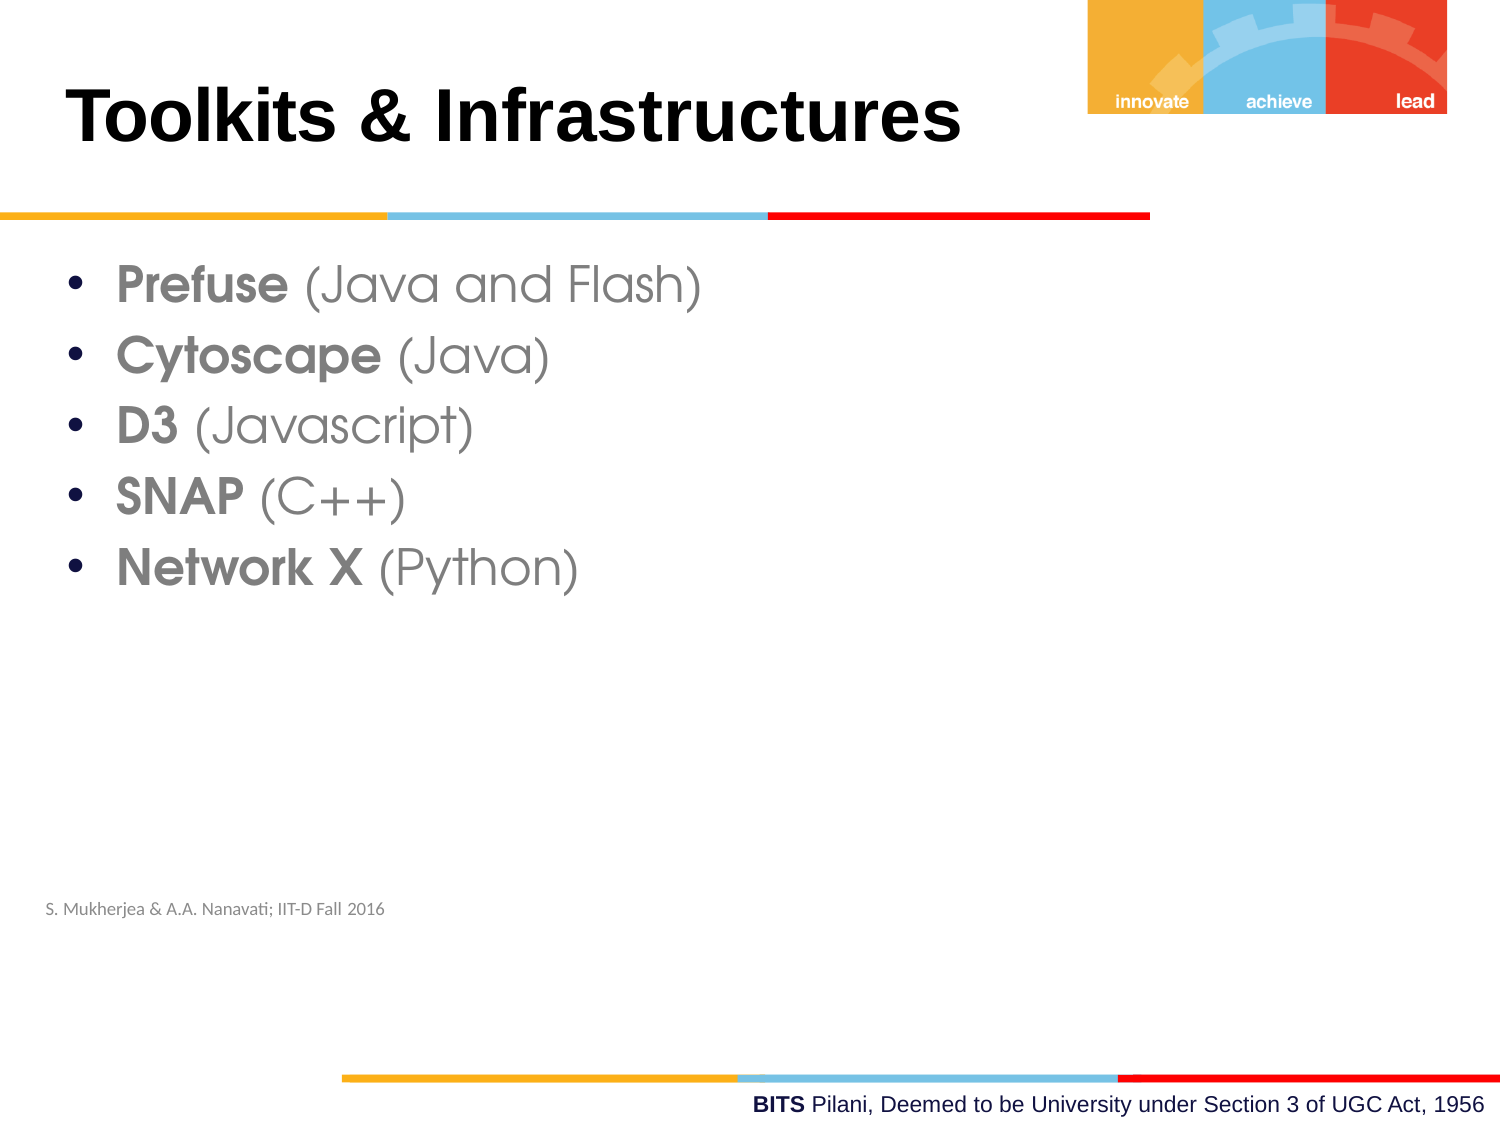

Toolkits & Infrastructures
Prefuse (Java and Flash)
Cytoscape (Java)
D3 (Javascript)
SNAP (C++)
Network X (Python)

S. Mukherjea & A.A. Nanavati; IIT-D Fall 2016
412